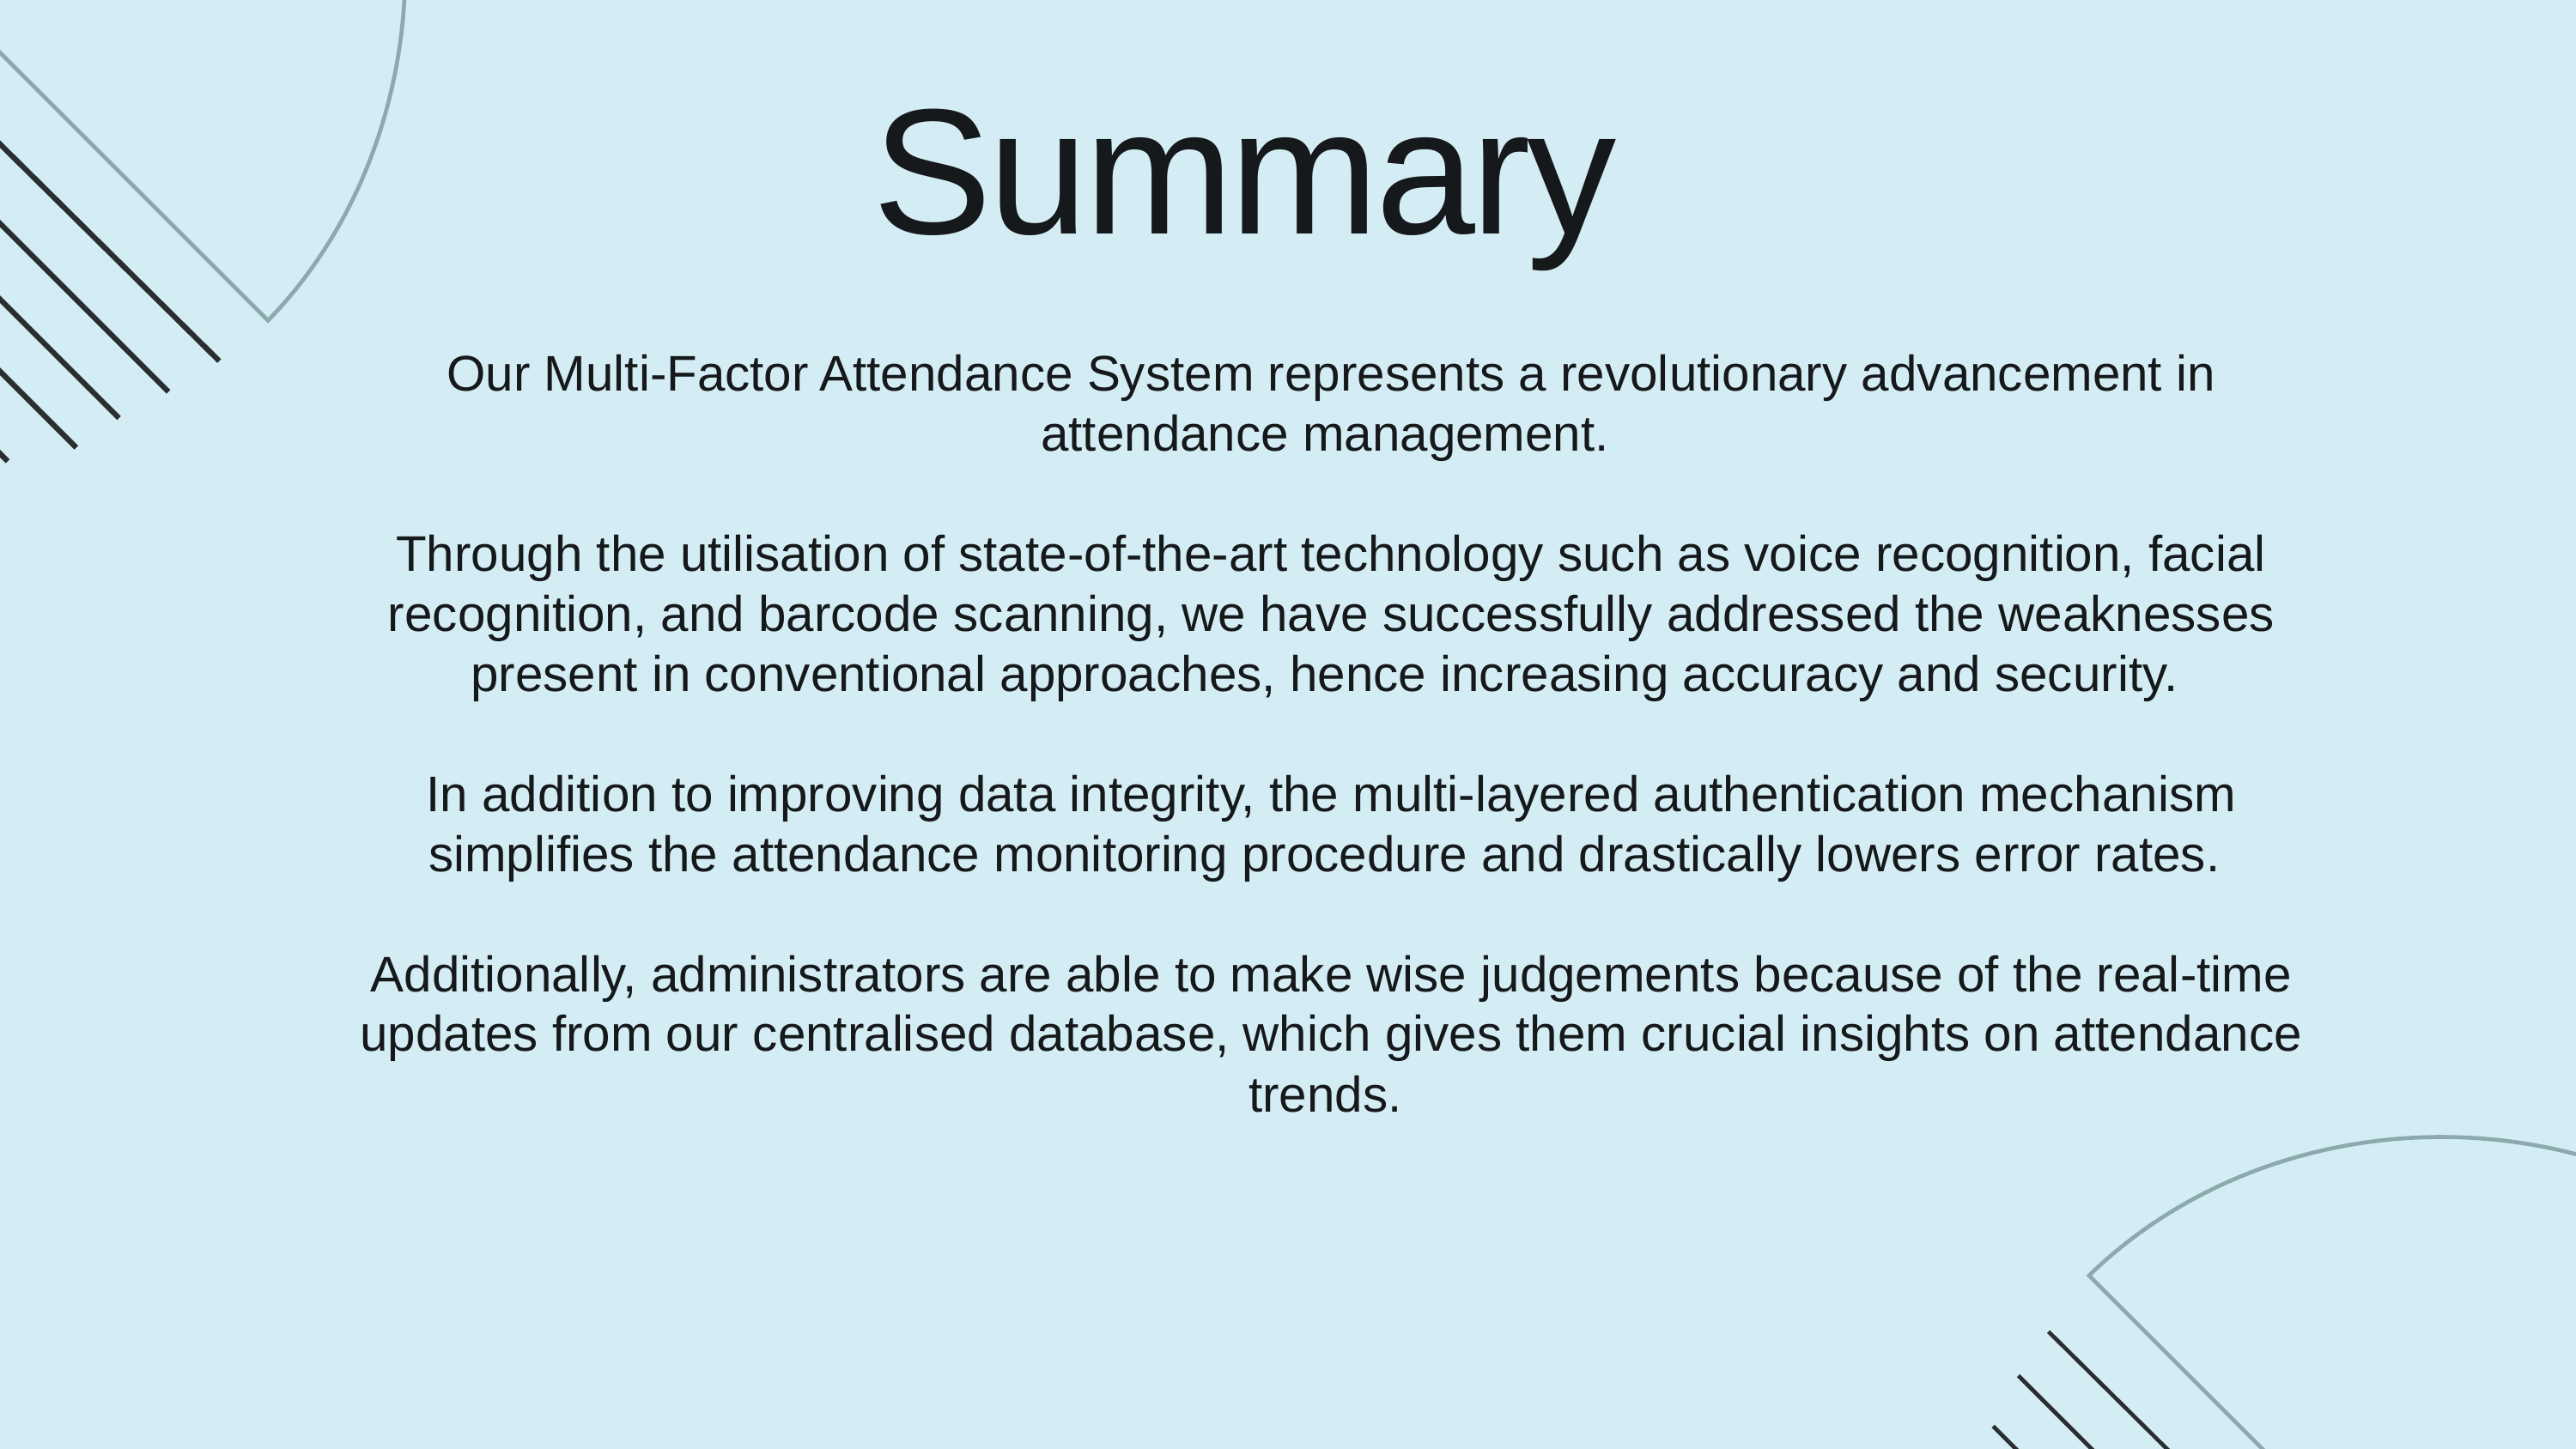

Summary
Our Multi-Factor Attendance System represents a revolutionary advancement in attendance management.

Through the utilisation of state-of-the-art technology such as voice recognition, facial recognition, and barcode scanning, we have successfully addressed the weaknesses present in conventional approaches, hence increasing accuracy and security.

In addition to improving data integrity, the multi-layered authentication mechanism simplifies the attendance monitoring procedure and drastically lowers error rates.

Additionally, administrators are able to make wise judgements because of the real-time updates from our centralised database, which gives them crucial insights on attendance trends.